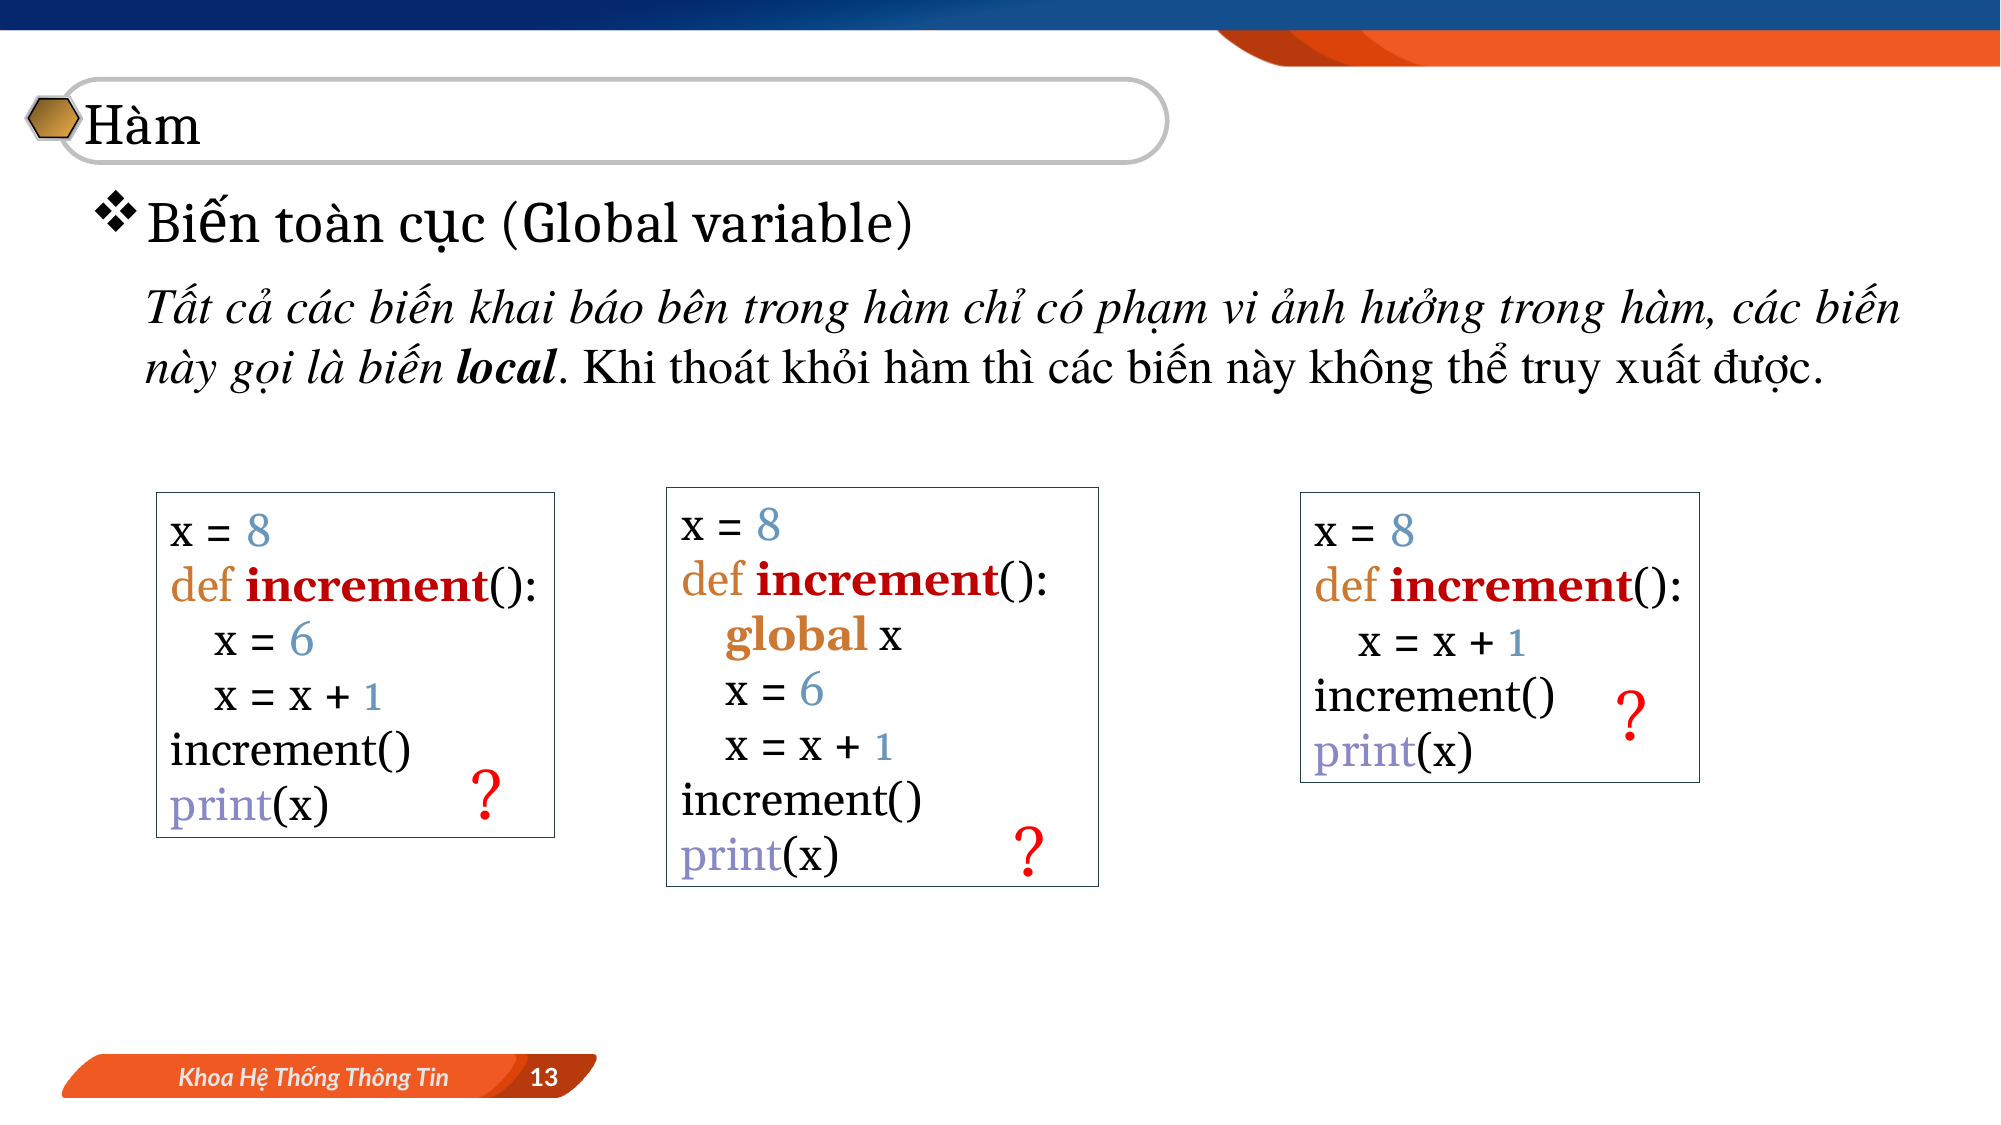

Hàm

Biến toàn cục (Global variable)
Tất cả các biến khai báo bên trong hàm chỉ có phạm vi ảnh hưởng trong hàm, các biến này gọi là biến local. Khi thoát khỏi hàm thì các biến này không thể truy xuất được.
x = 8
def increment():
    global x
    x = 6
    x = x + 1
increment()
print(x)
?
x = 8
def increment():
    x = 6
    x = x + 1
increment()
print(x)
?
x = 8
def increment():
    x = x + 1
increment()
print(x)
?
13
Khoa Hệ Thống Thông Tin